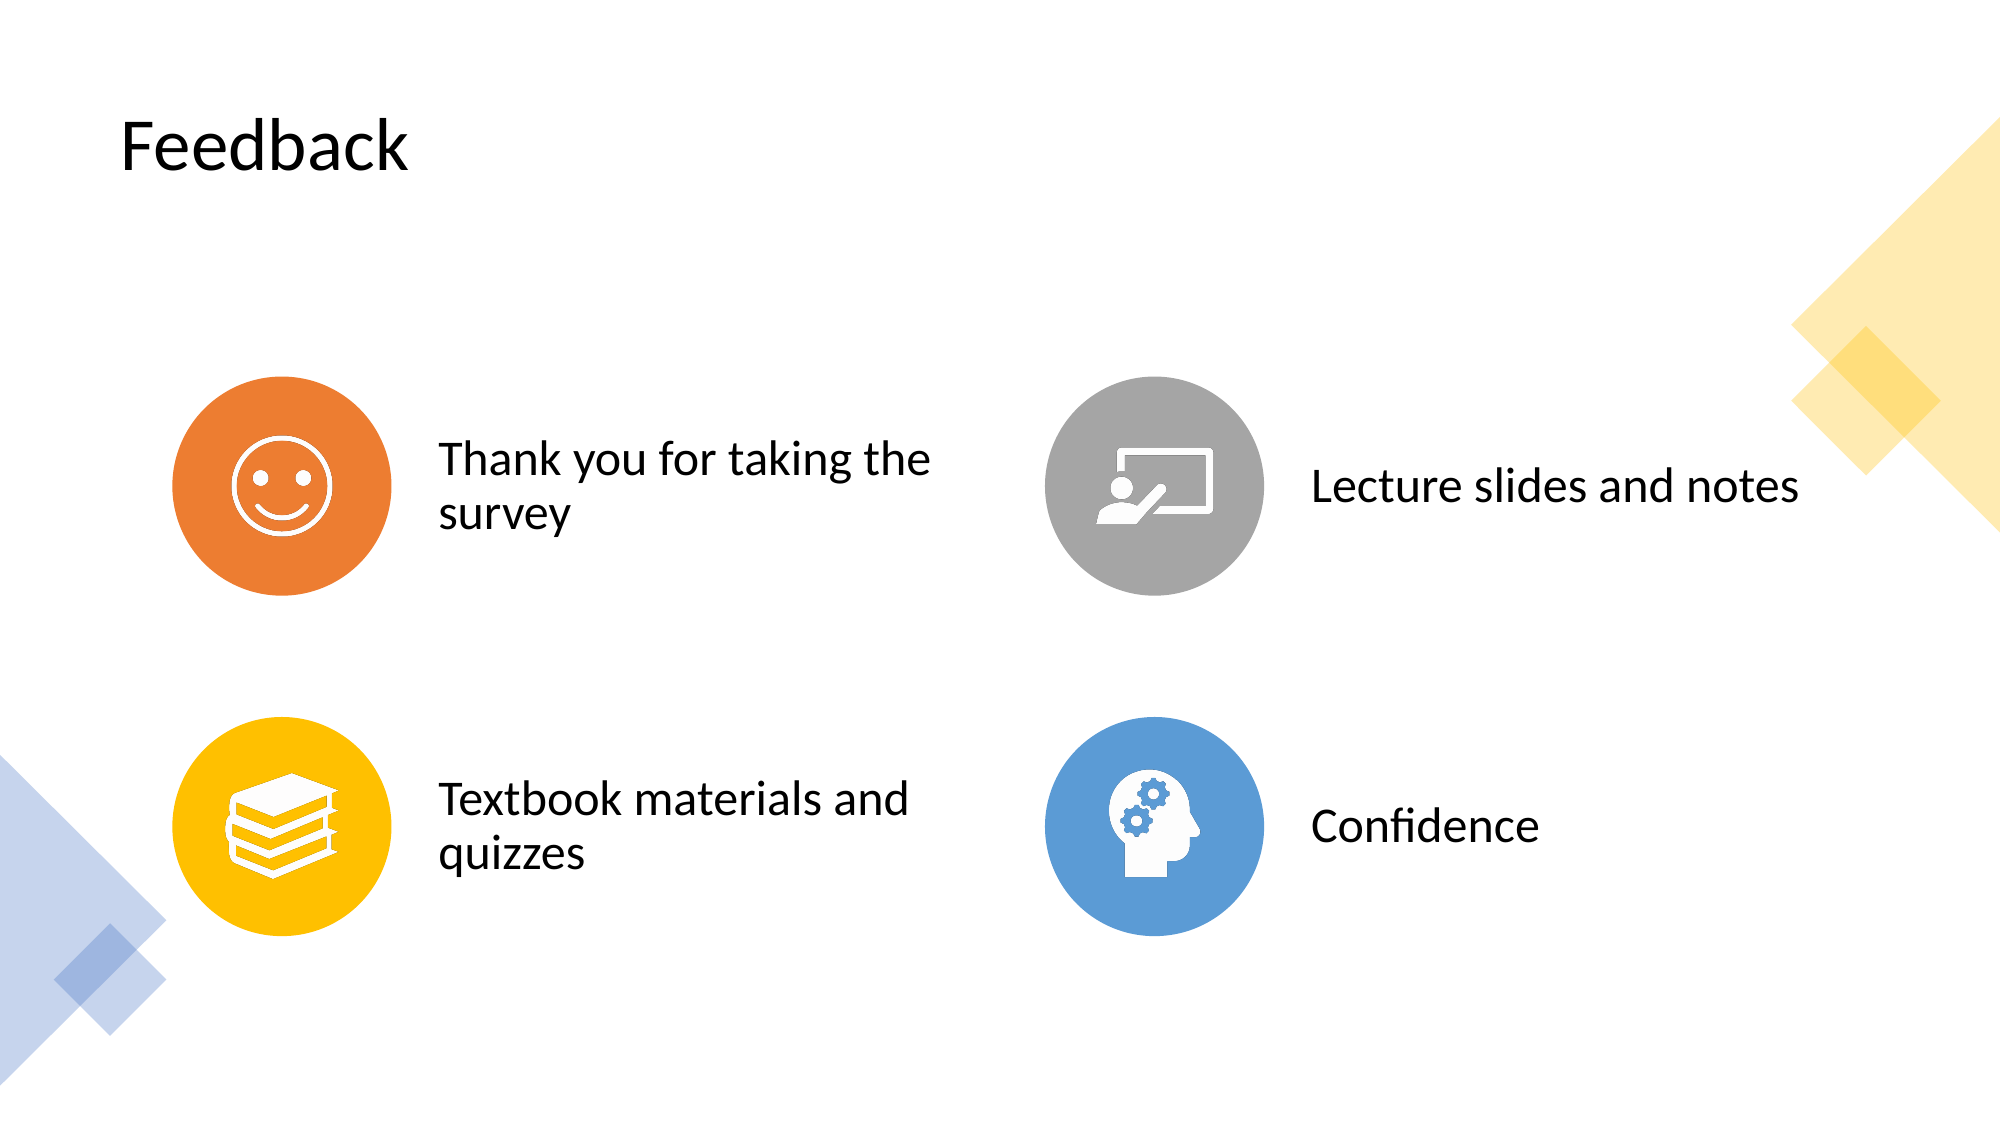

# Feedback

Thank you for taking the survey
Lecture slides and notes
Textbook materials and quizzes
Confidence

Mike Nguyen